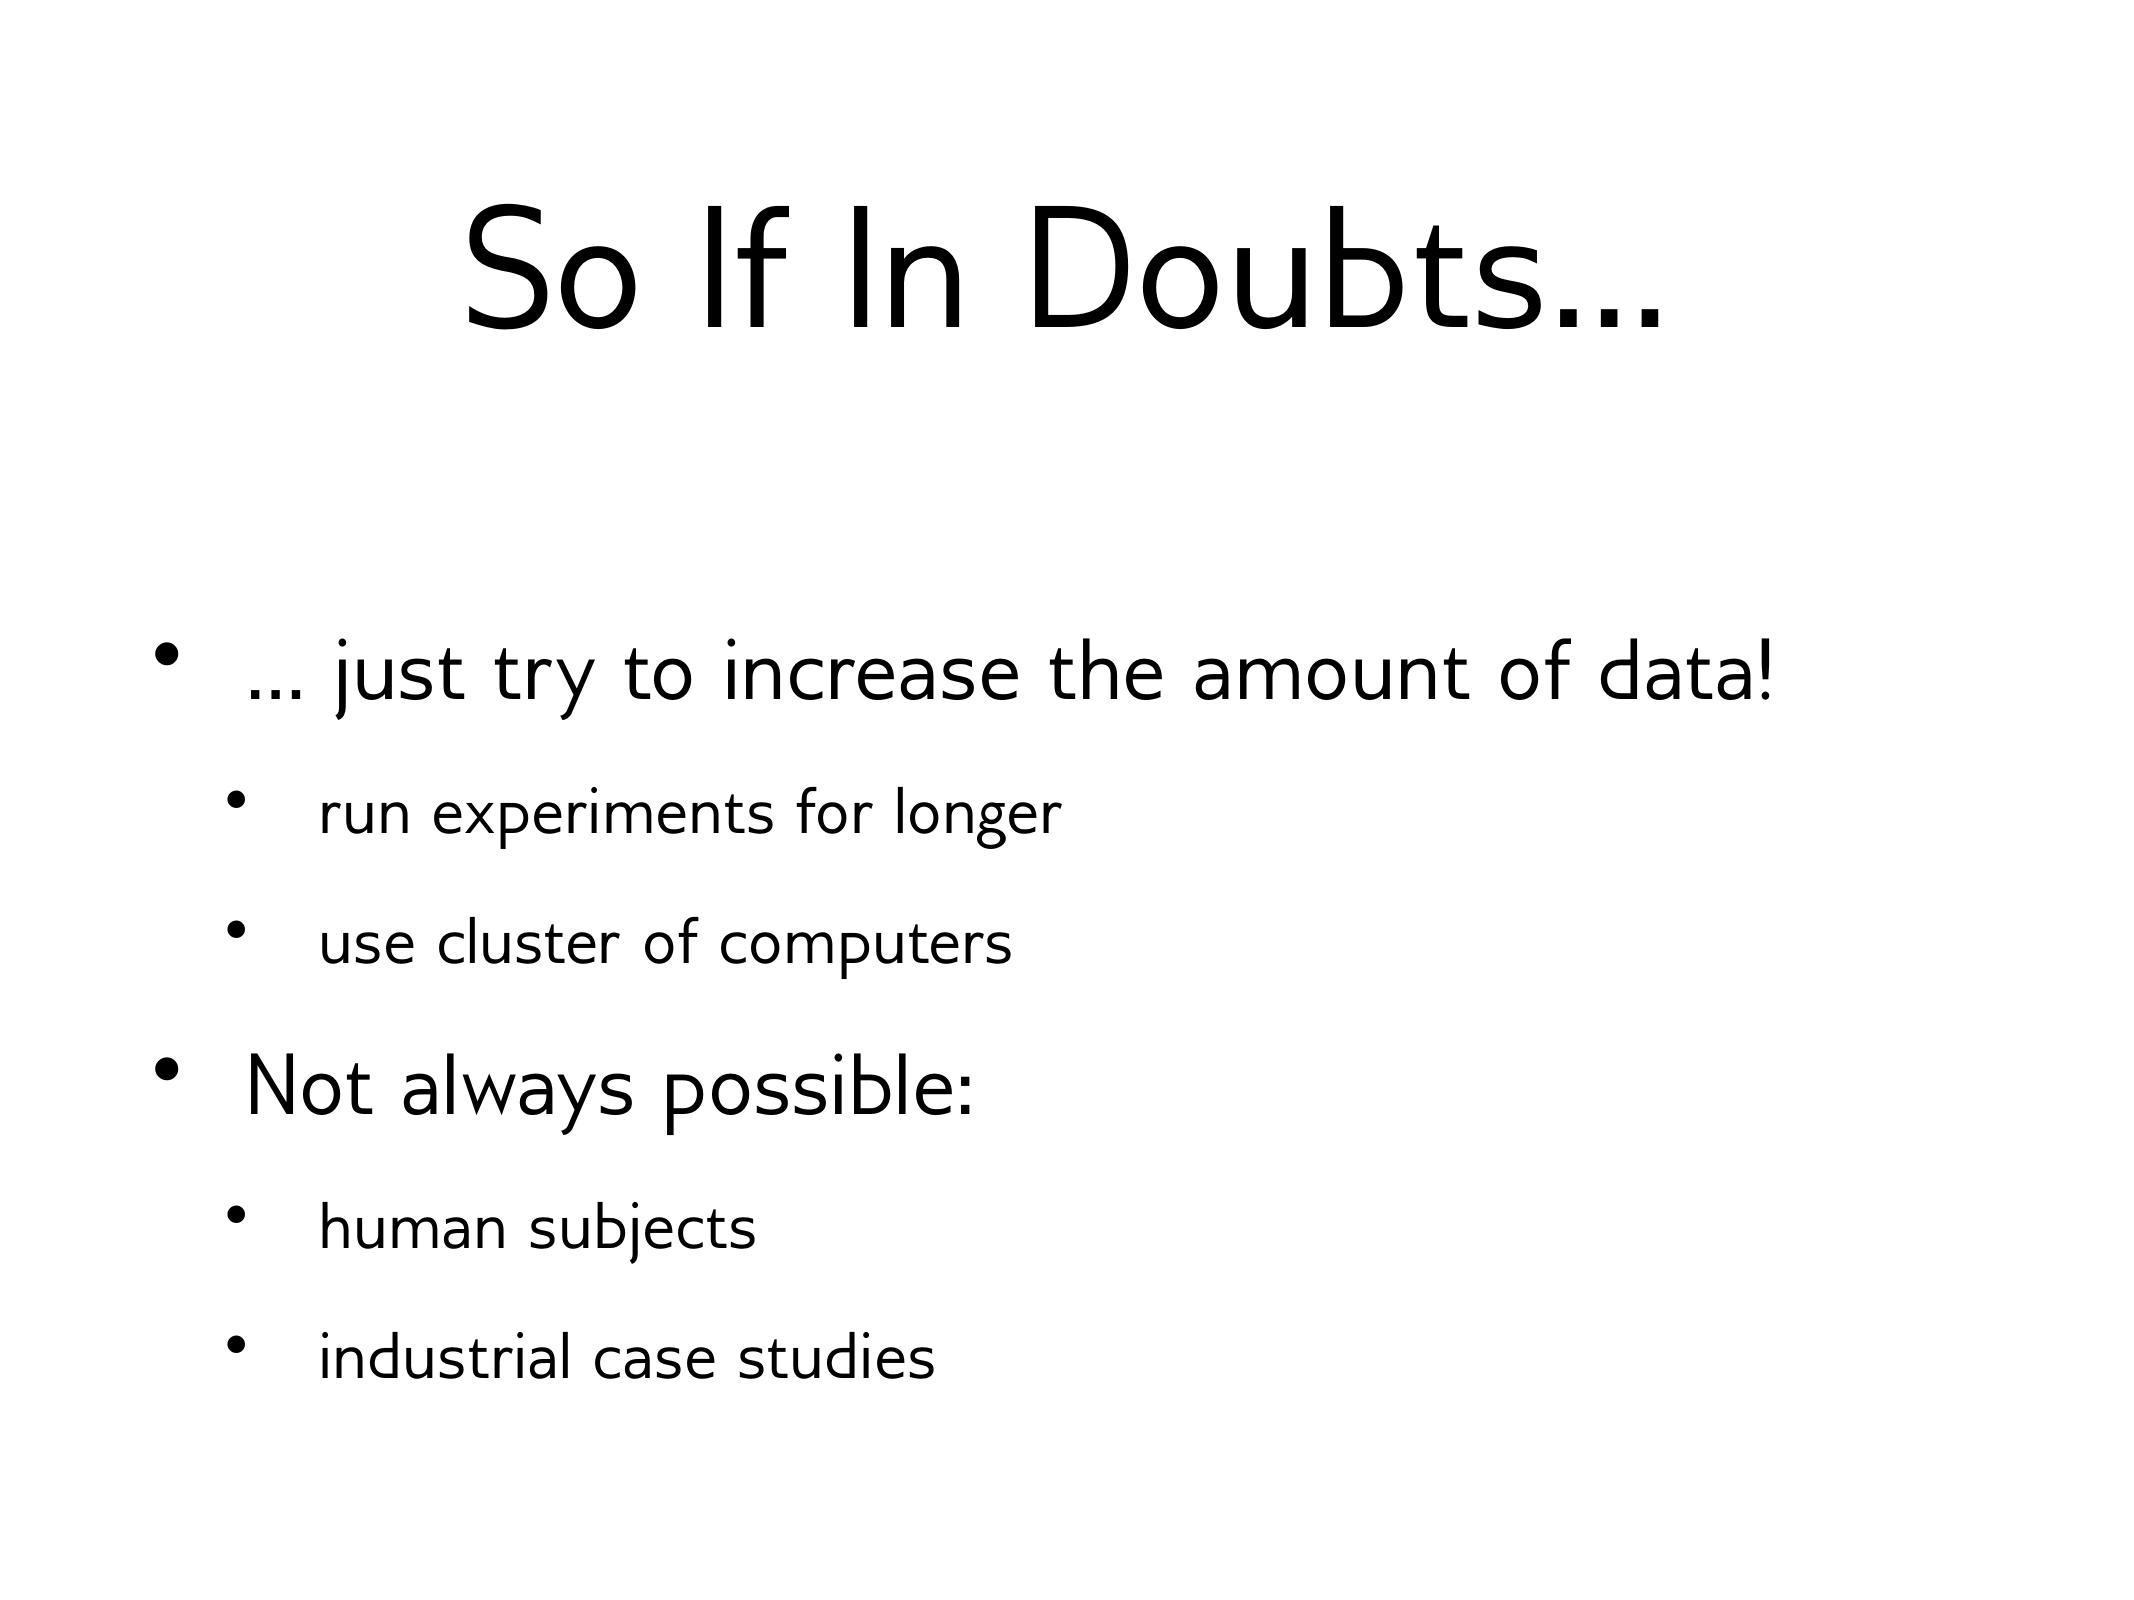

# So If In Doubts…
… just try to increase the amount of data!
run experiments for longer
use cluster of computers
Not always possible:
human subjects
industrial case studies